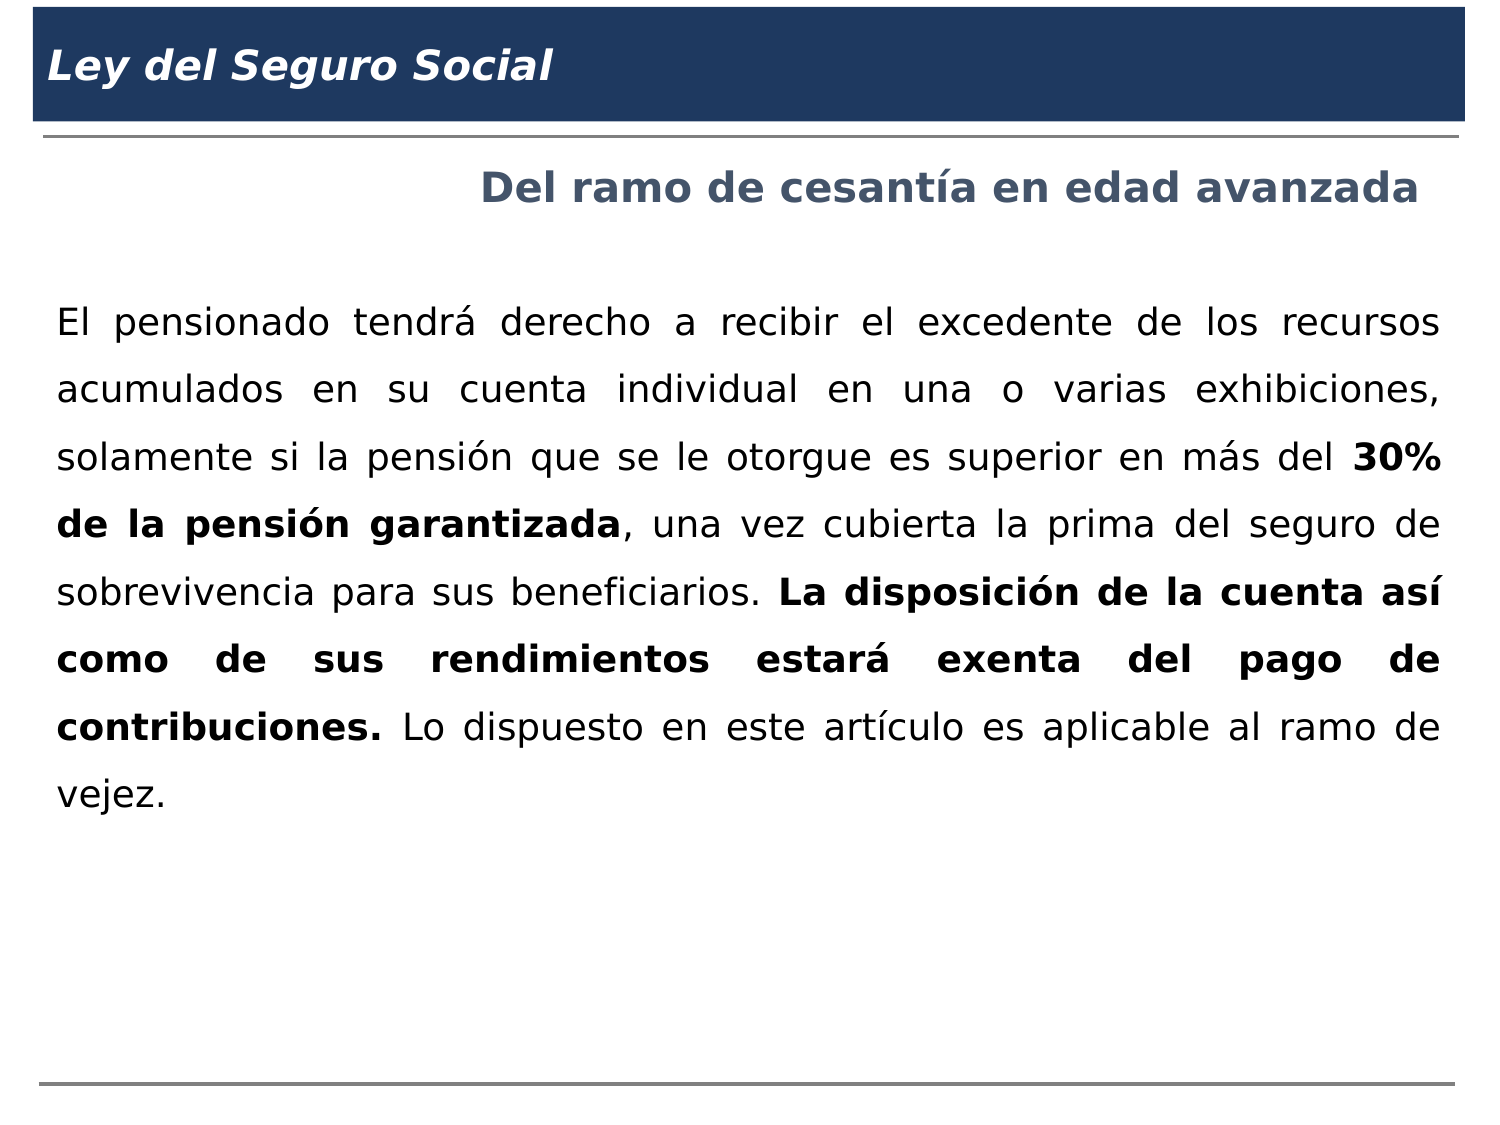

Ley del Seguro Social
Del ramo de cesantía en edad avanzada
El pensionado tendrá derecho a recibir el excedente de los recursos acumulados en su cuenta individual en una o varias exhibiciones, solamente si la pensión que se le otorgue es superior en más del 30% de la pensión garantizada, una vez cubierta la prima del seguro de sobrevivencia para sus beneficiarios. La disposición de la cuenta así como de sus rendimientos estará exenta del pago de contribuciones. Lo dispuesto en este artículo es aplicable al ramo de vejez.